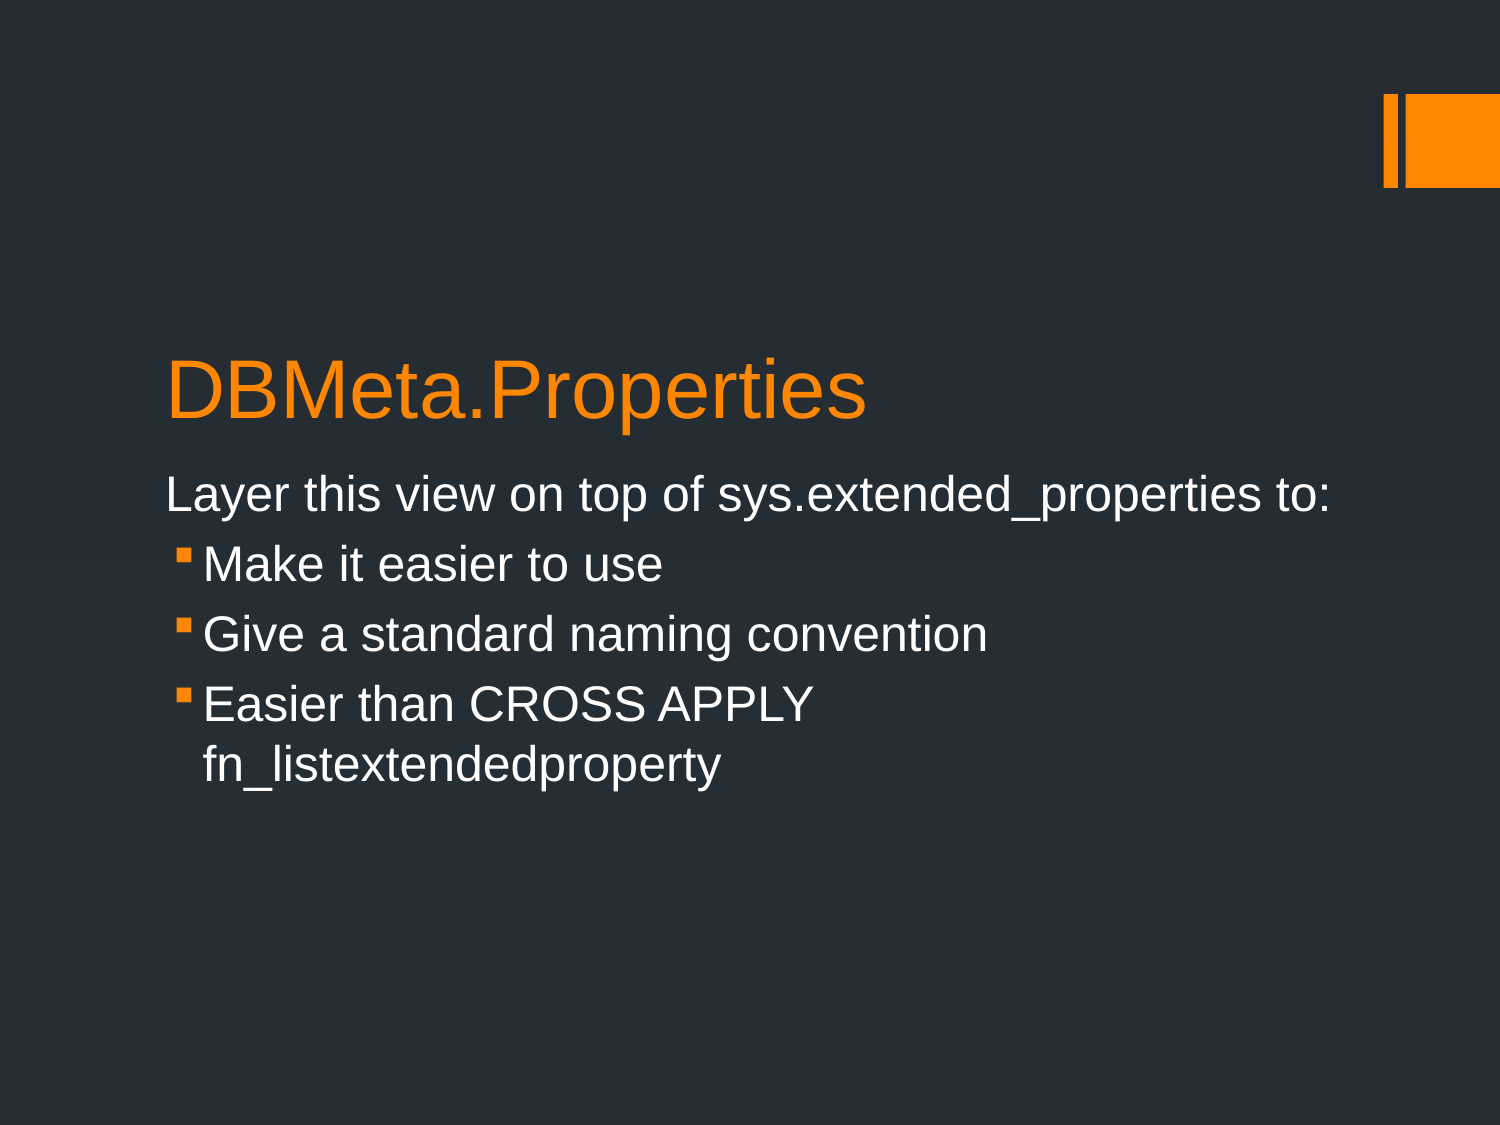

# DBMeta.Properties
Layer this view on top of sys.extended_properties to:
Make it easier to use
Give a standard naming convention
Easier than CROSS APPLY fn_listextendedproperty